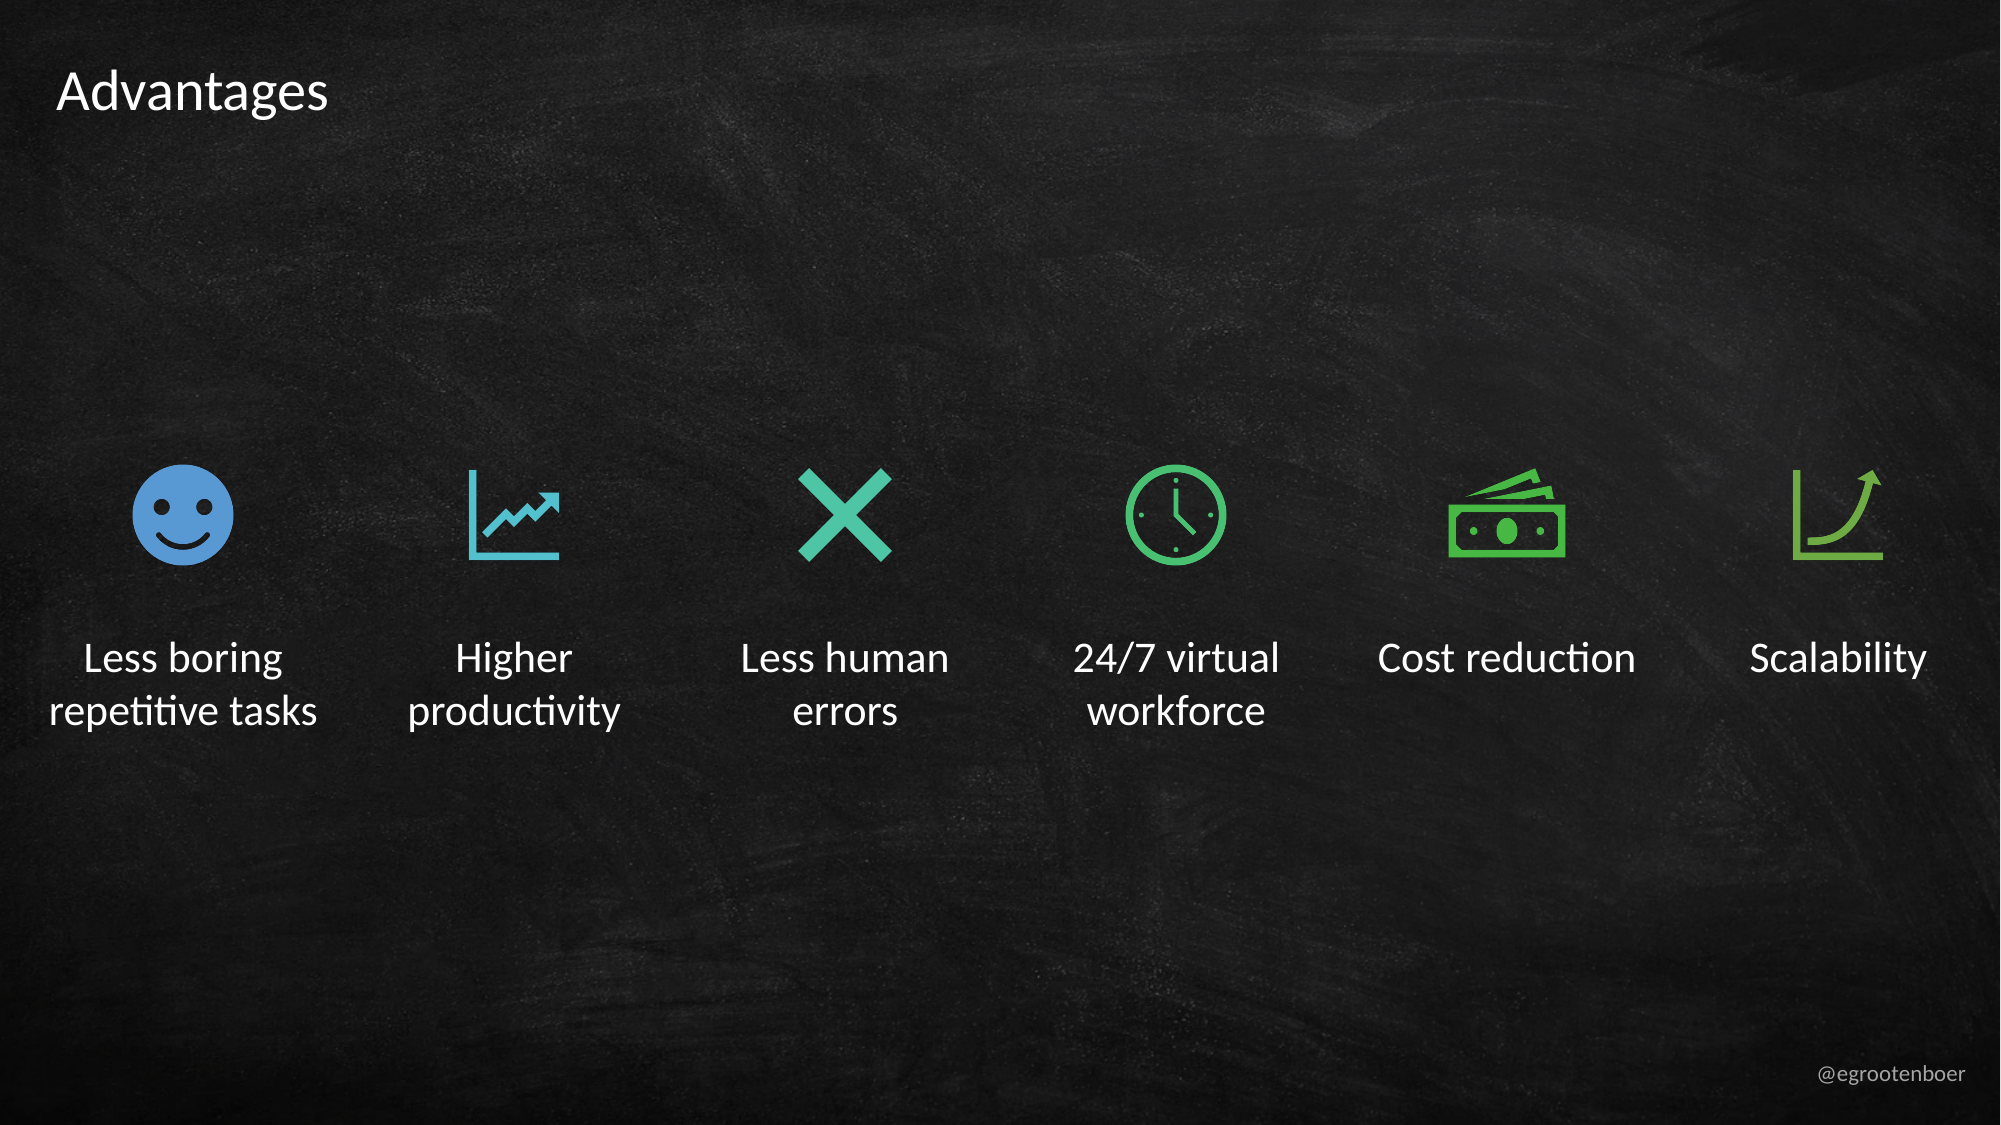

# Advantages
Less boring repetitive tasks
Higher productivity
Less human errors
24/7 virtual workforce
Cost reduction
Scalability